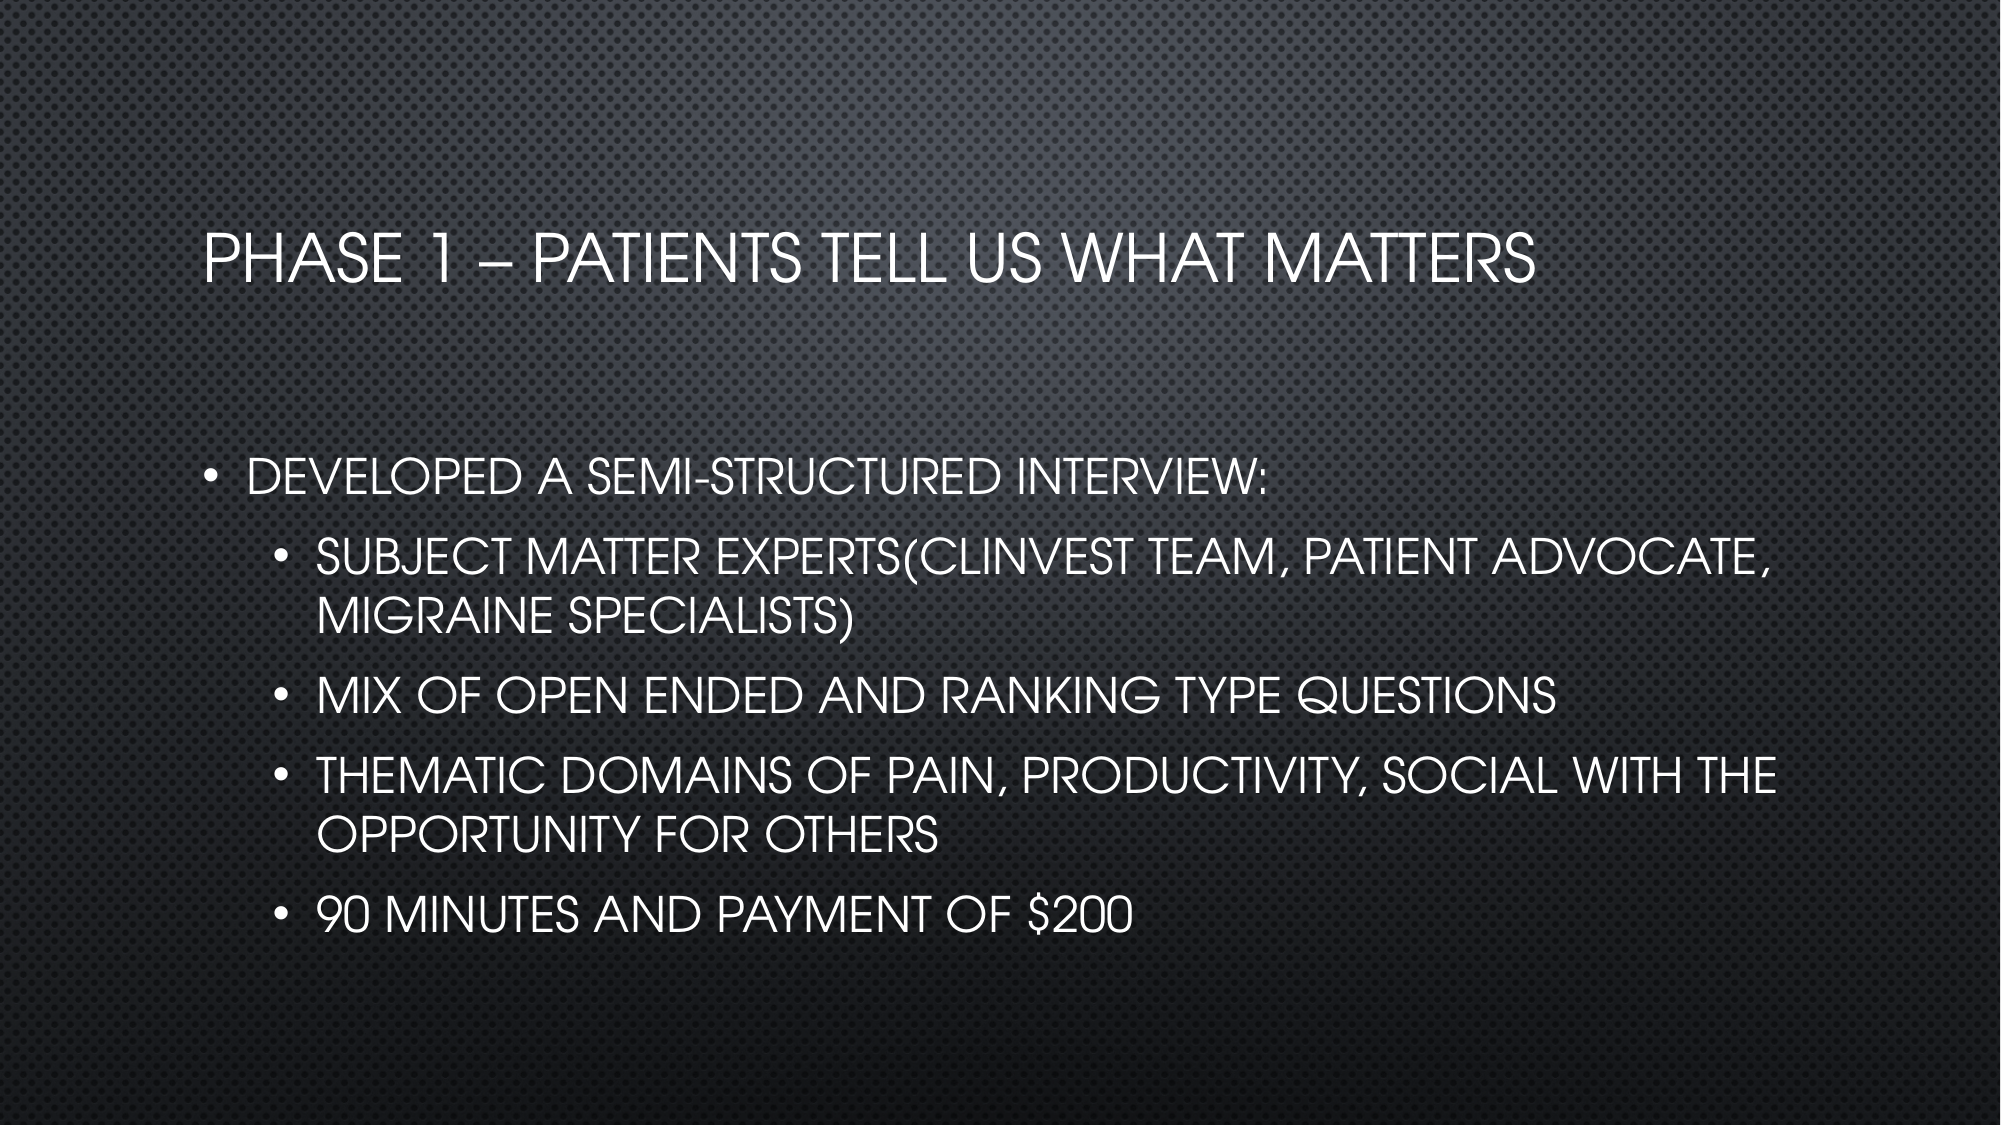

# Phase 1 – Patients tell us what matters
Developed a semi-structured interview:
Subject Matter Experts(Clinvest Team, Patient Advocate, Migraine Specialists)
Mix of open ended and ranking type questions
Thematic domains of pain, productivity, social with the opportunity for others
90 minutes and payment of $200